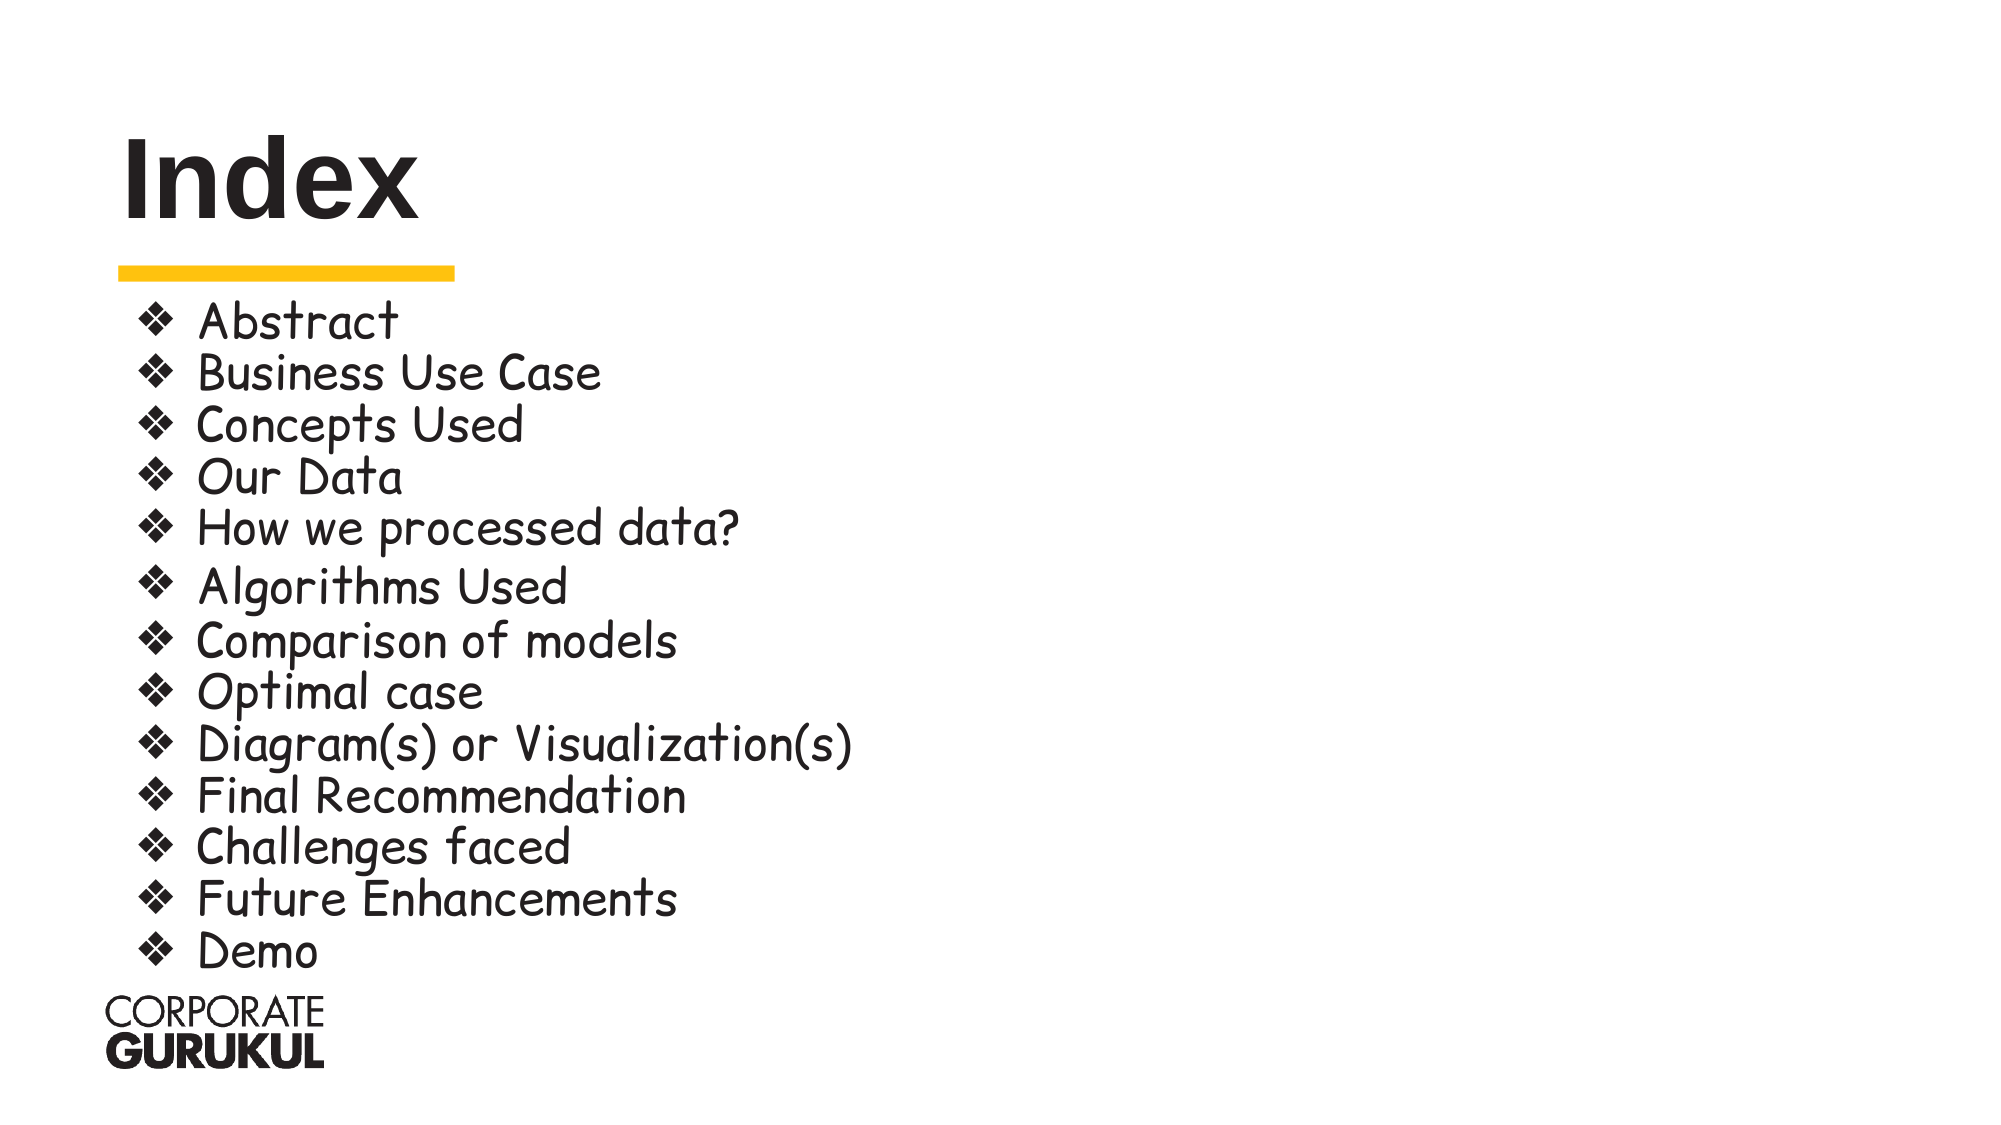

Index
Abstract
Business Use Case
Concepts Used
Our Data
How we processed data?
Algorithms Used
Comparison of models
Optimal case
Diagram(s) or Visualization(s)
Final Recommendation
Challenges faced
Future Enhancements
Demo